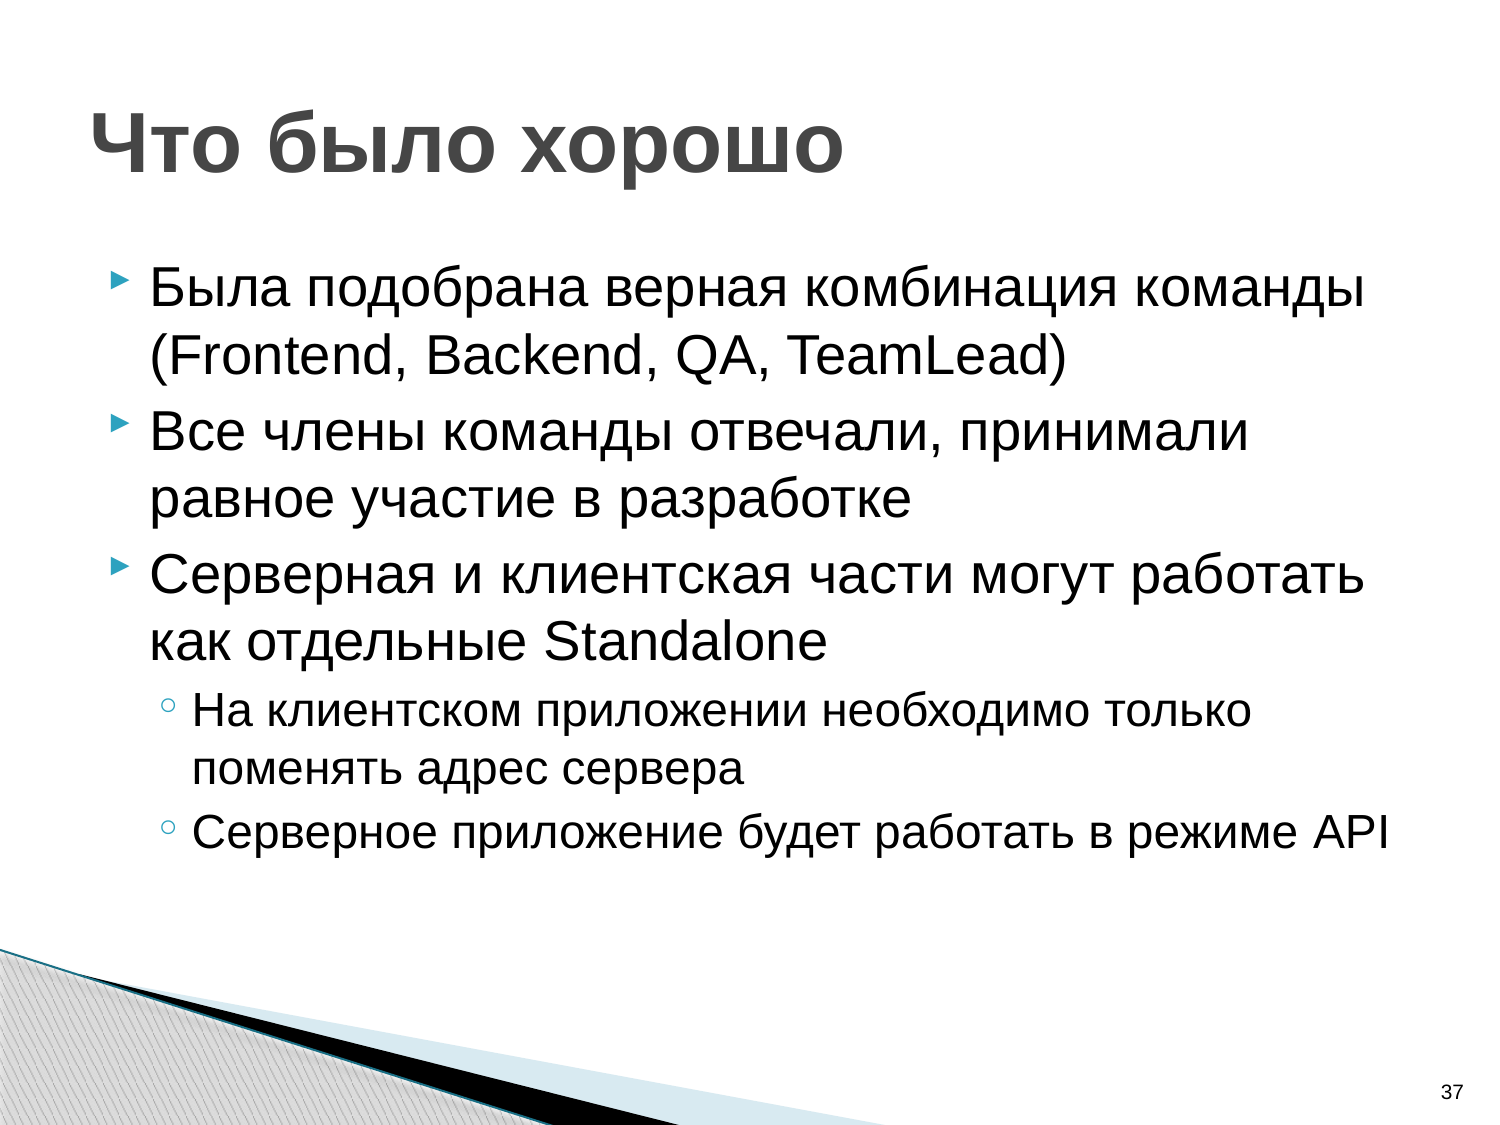

# Что было хорошо
Была подобрана верная комбинация команды (Frontend, Backend, QA, TeamLead)
Все члены команды отвечали, принимали равное участие в разработке
Серверная и клиентская части могут работать как отдельные Standalone
На клиентском приложении необходимо только поменять адрес сервера
Серверное приложение будет работать в режиме API
37